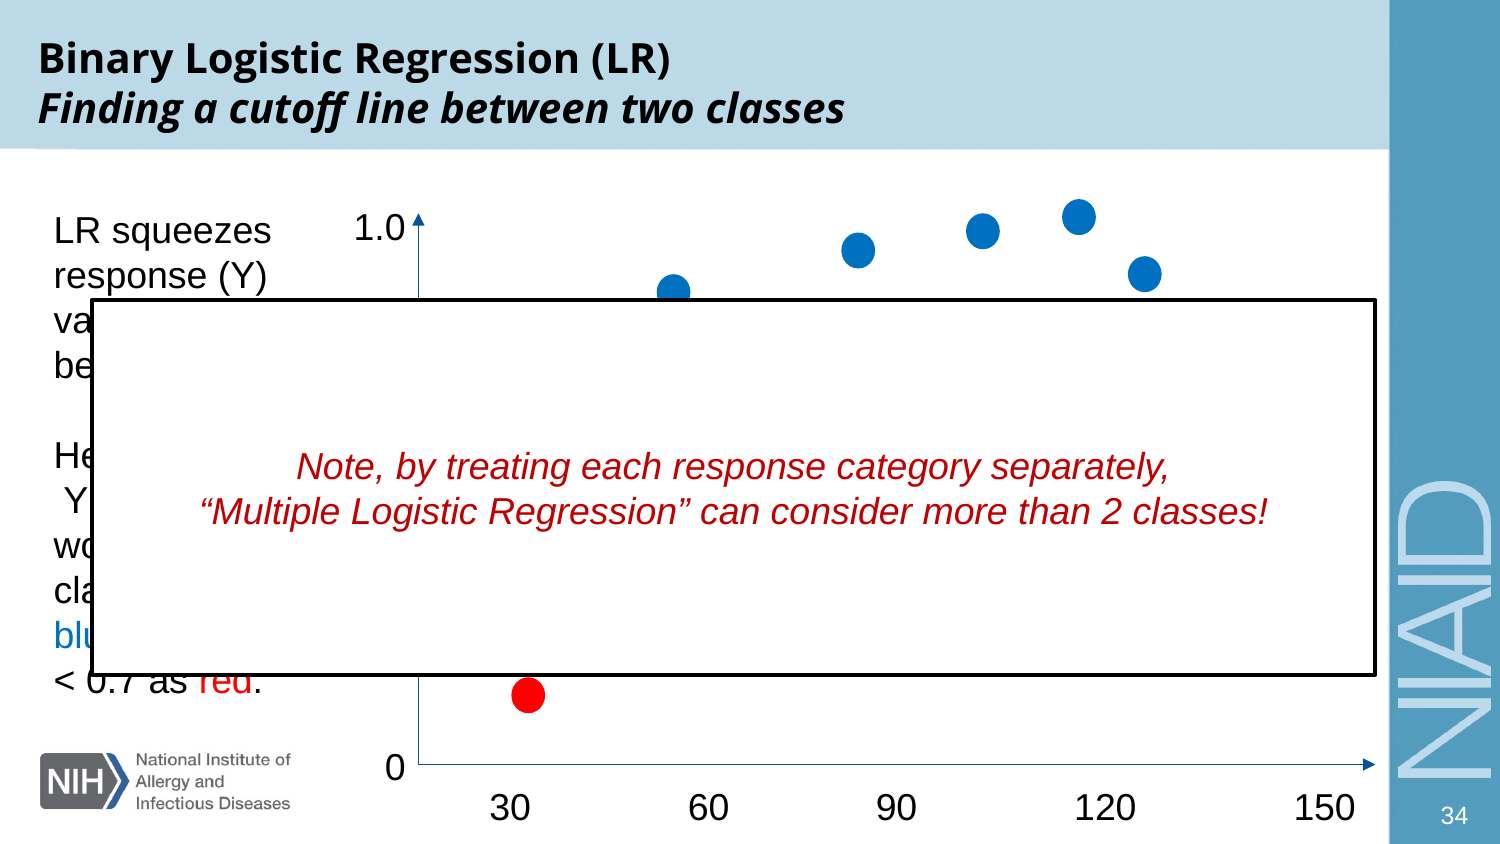

# Binary Logistic Regression (LR) Finding a cutoff line between two classes
1.0

0.75

0.50

0.25

0
LR squeezes response (Y) values to be between 0-1.

Here, any
 Y >= 0.7 would be classified as blue, and
< 0.7 as red.

Note, by treating each response category separately,
“Multiple Logistic Regression” can consider more than 2 classes!

     30               60              90               120               150
34